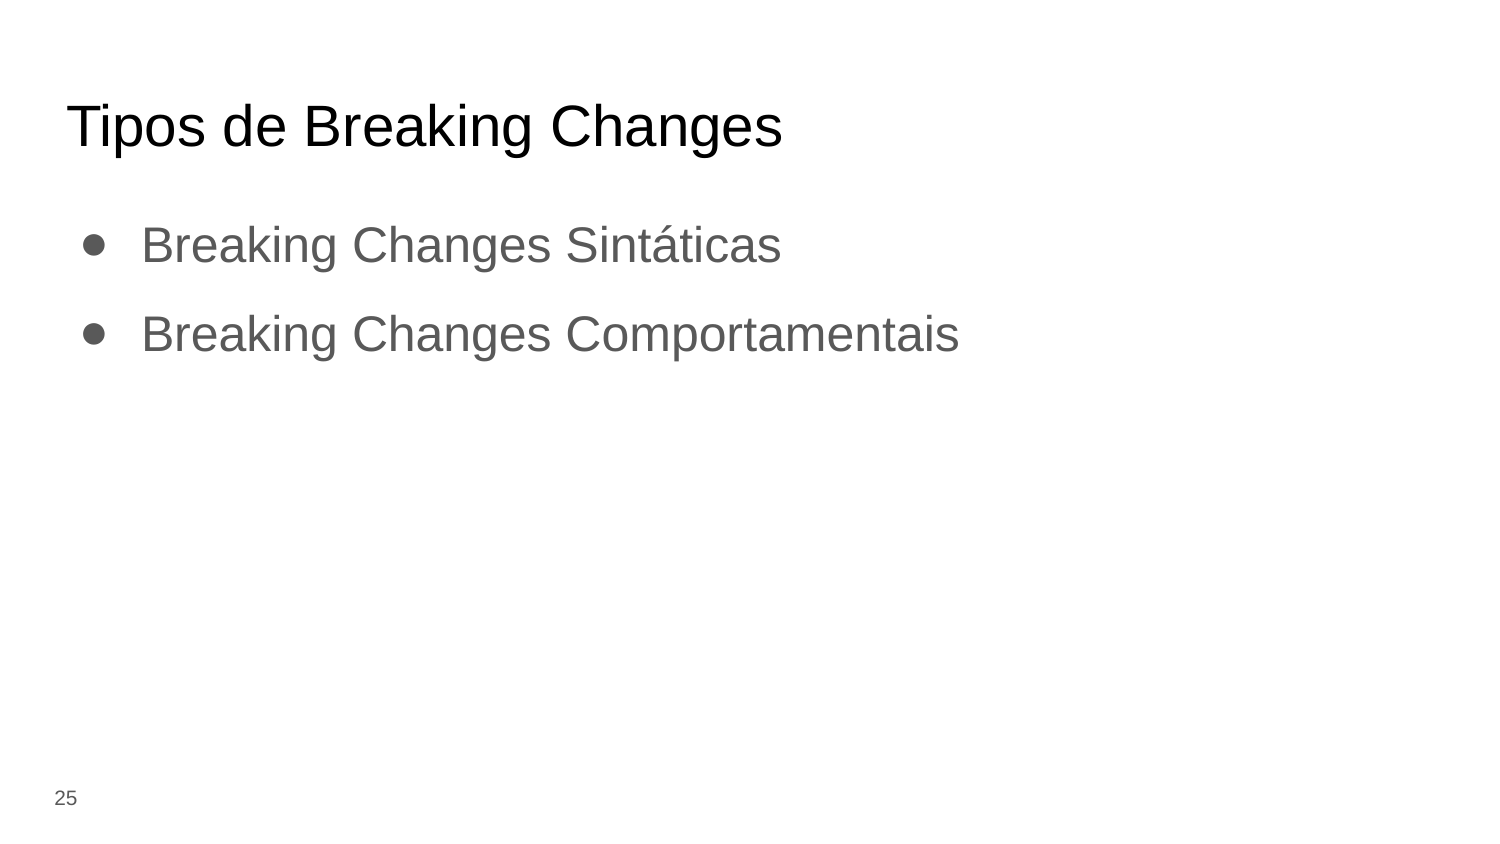

# Tipos de Breaking Changes
Breaking Changes Sintáticas
Breaking Changes Comportamentais

25